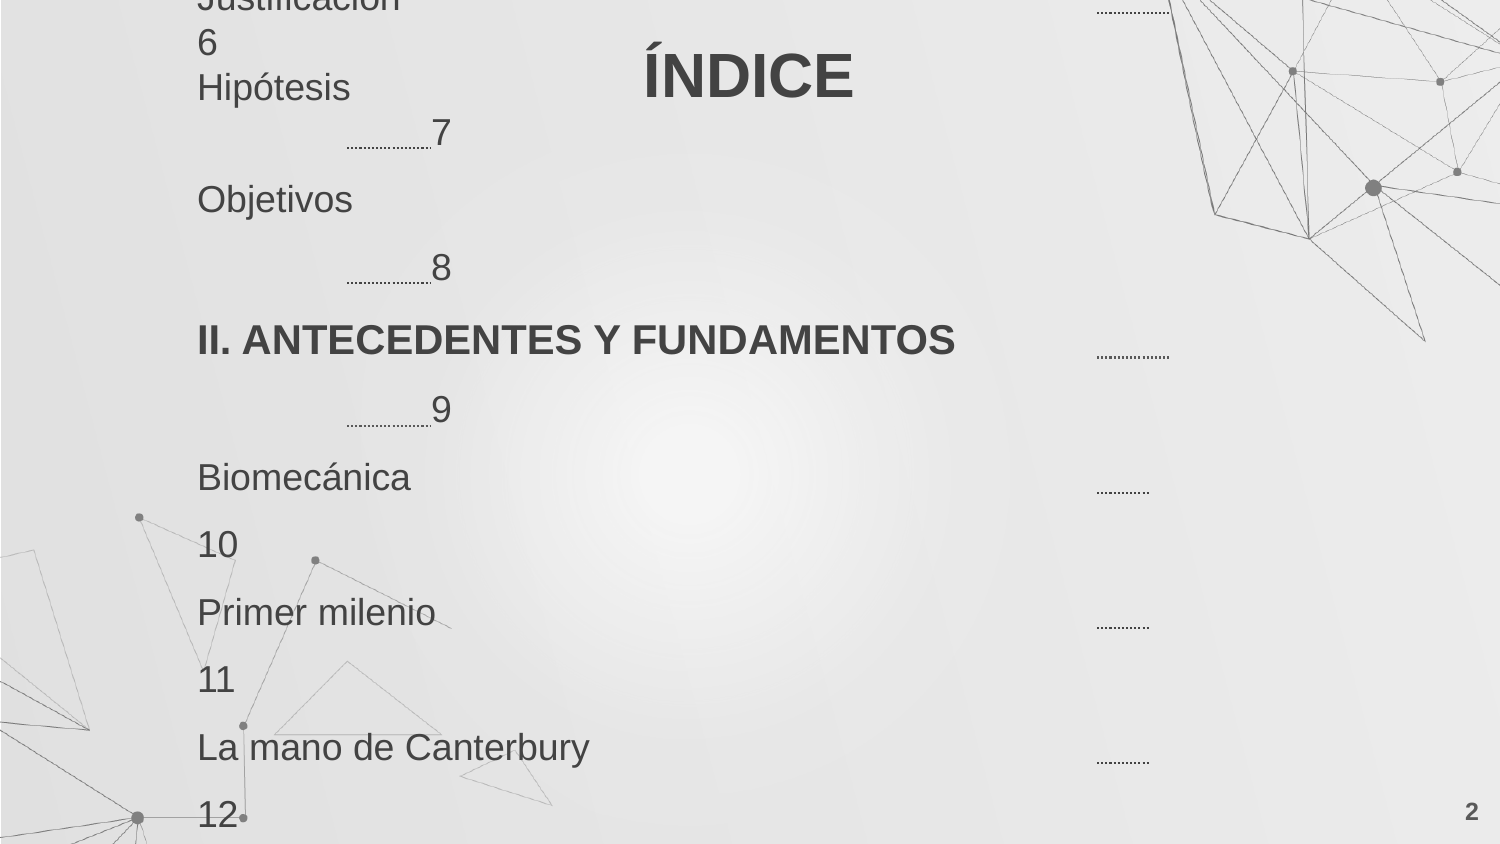

# ÍNDICE
I. INTRODUCCIÓN 				        4
Justificación 					        6
Hipótesis 						        7
Objetivos 						        8
II. ANTECEDENTES Y FUNDAMENTOS 	       	        9
Biomecánica 					      10
Primer milenio 					      11
La mano de Canterbury 				      12
2